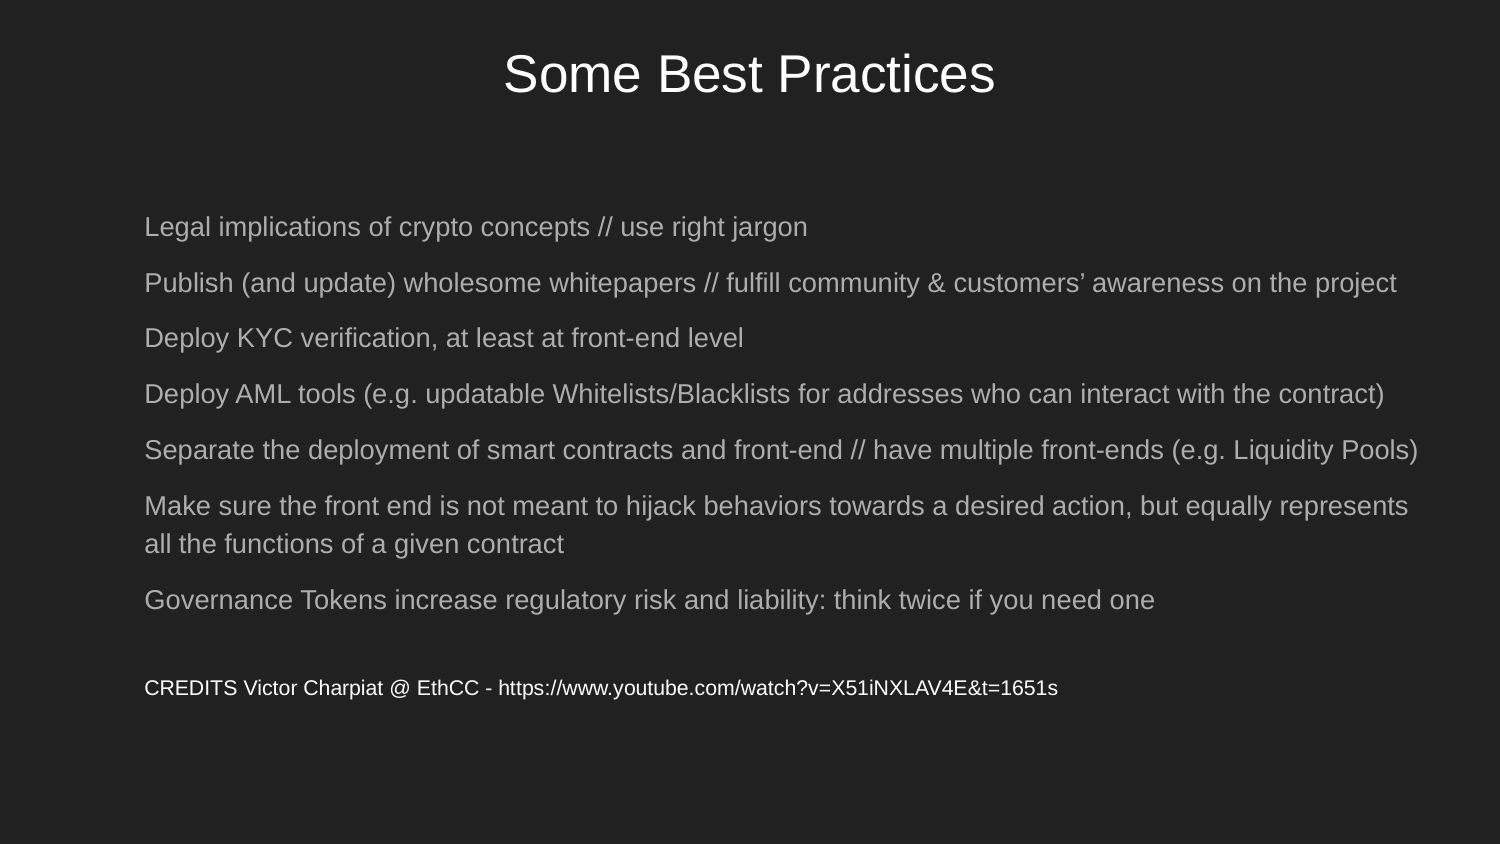

# Some Best Practices
Legal implications of crypto concepts // use right jargon
Publish (and update) wholesome whitepapers // fulfill community & customers’ awareness on the project
Deploy KYC verification, at least at front-end level
Deploy AML tools (e.g. updatable Whitelists/Blacklists for addresses who can interact with the contract)
Separate the deployment of smart contracts and front-end // have multiple front-ends (e.g. Liquidity Pools)
Make sure the front end is not meant to hijack behaviors towards a desired action, but equally represents all the functions of a given contract
Governance Tokens increase regulatory risk and liability: think twice if you need one
CREDITS Victor Charpiat @ EthCC - https://www.youtube.com/watch?v=X51iNXLAV4E&t=1651s